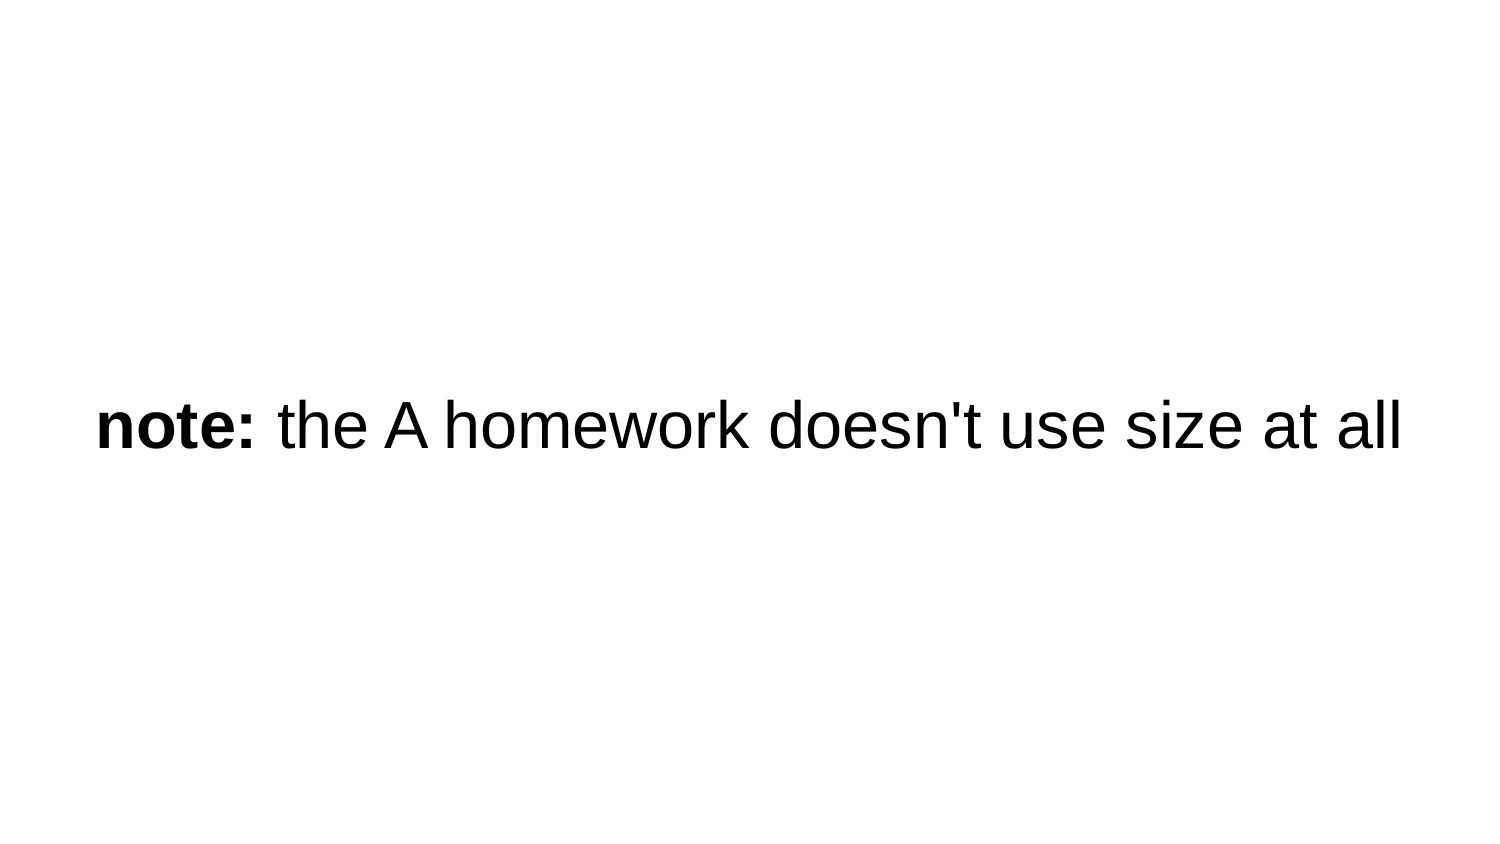

# note: the A homework doesn't use size at all